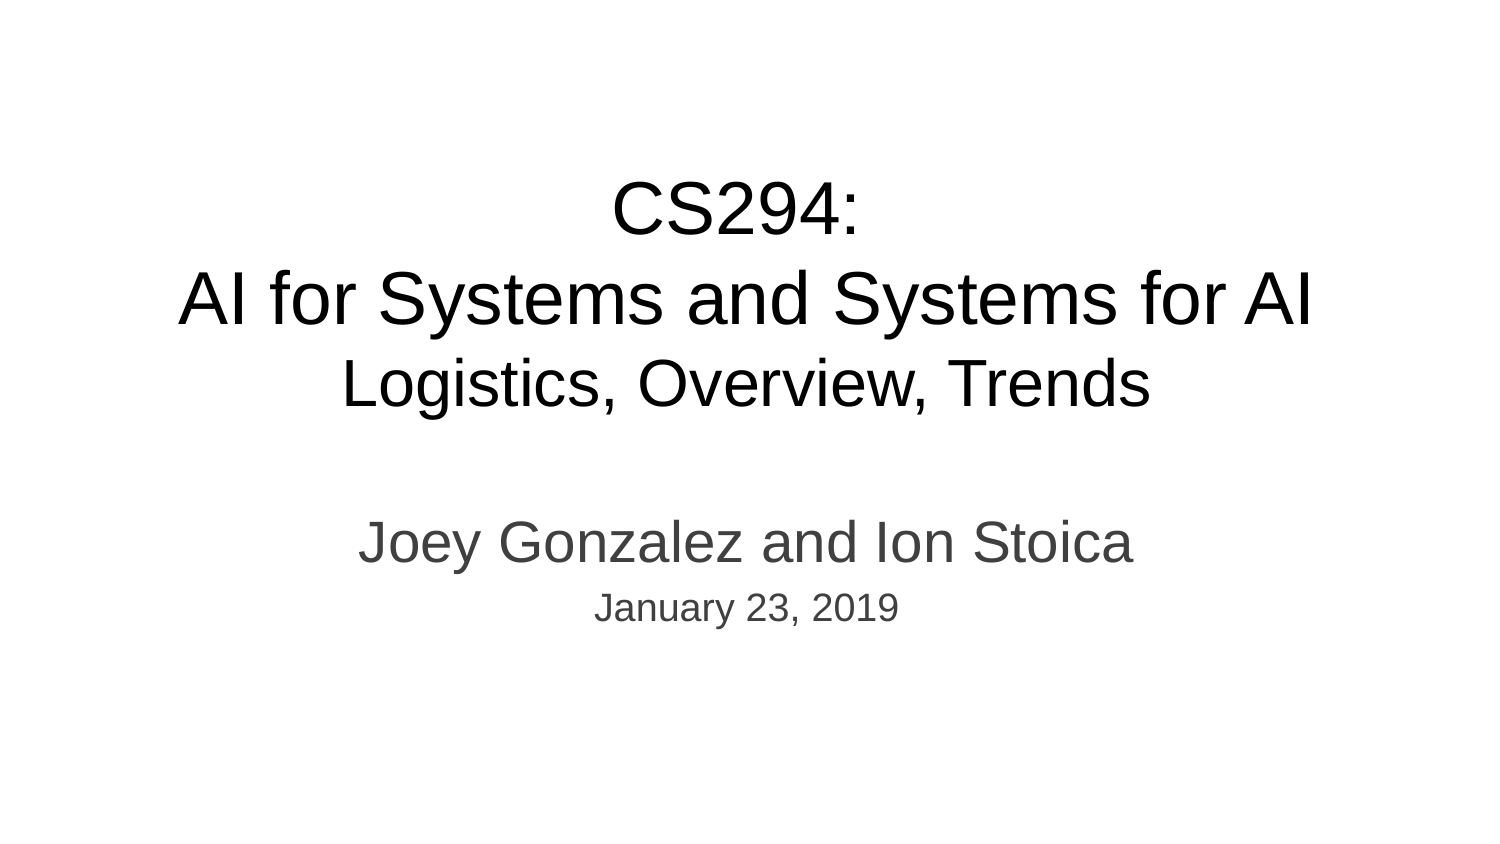

# CS294: AI for Systems and Systems for AI Logistics, Overview, Trends
Joey Gonzalez and Ion Stoica
January 23, 2019